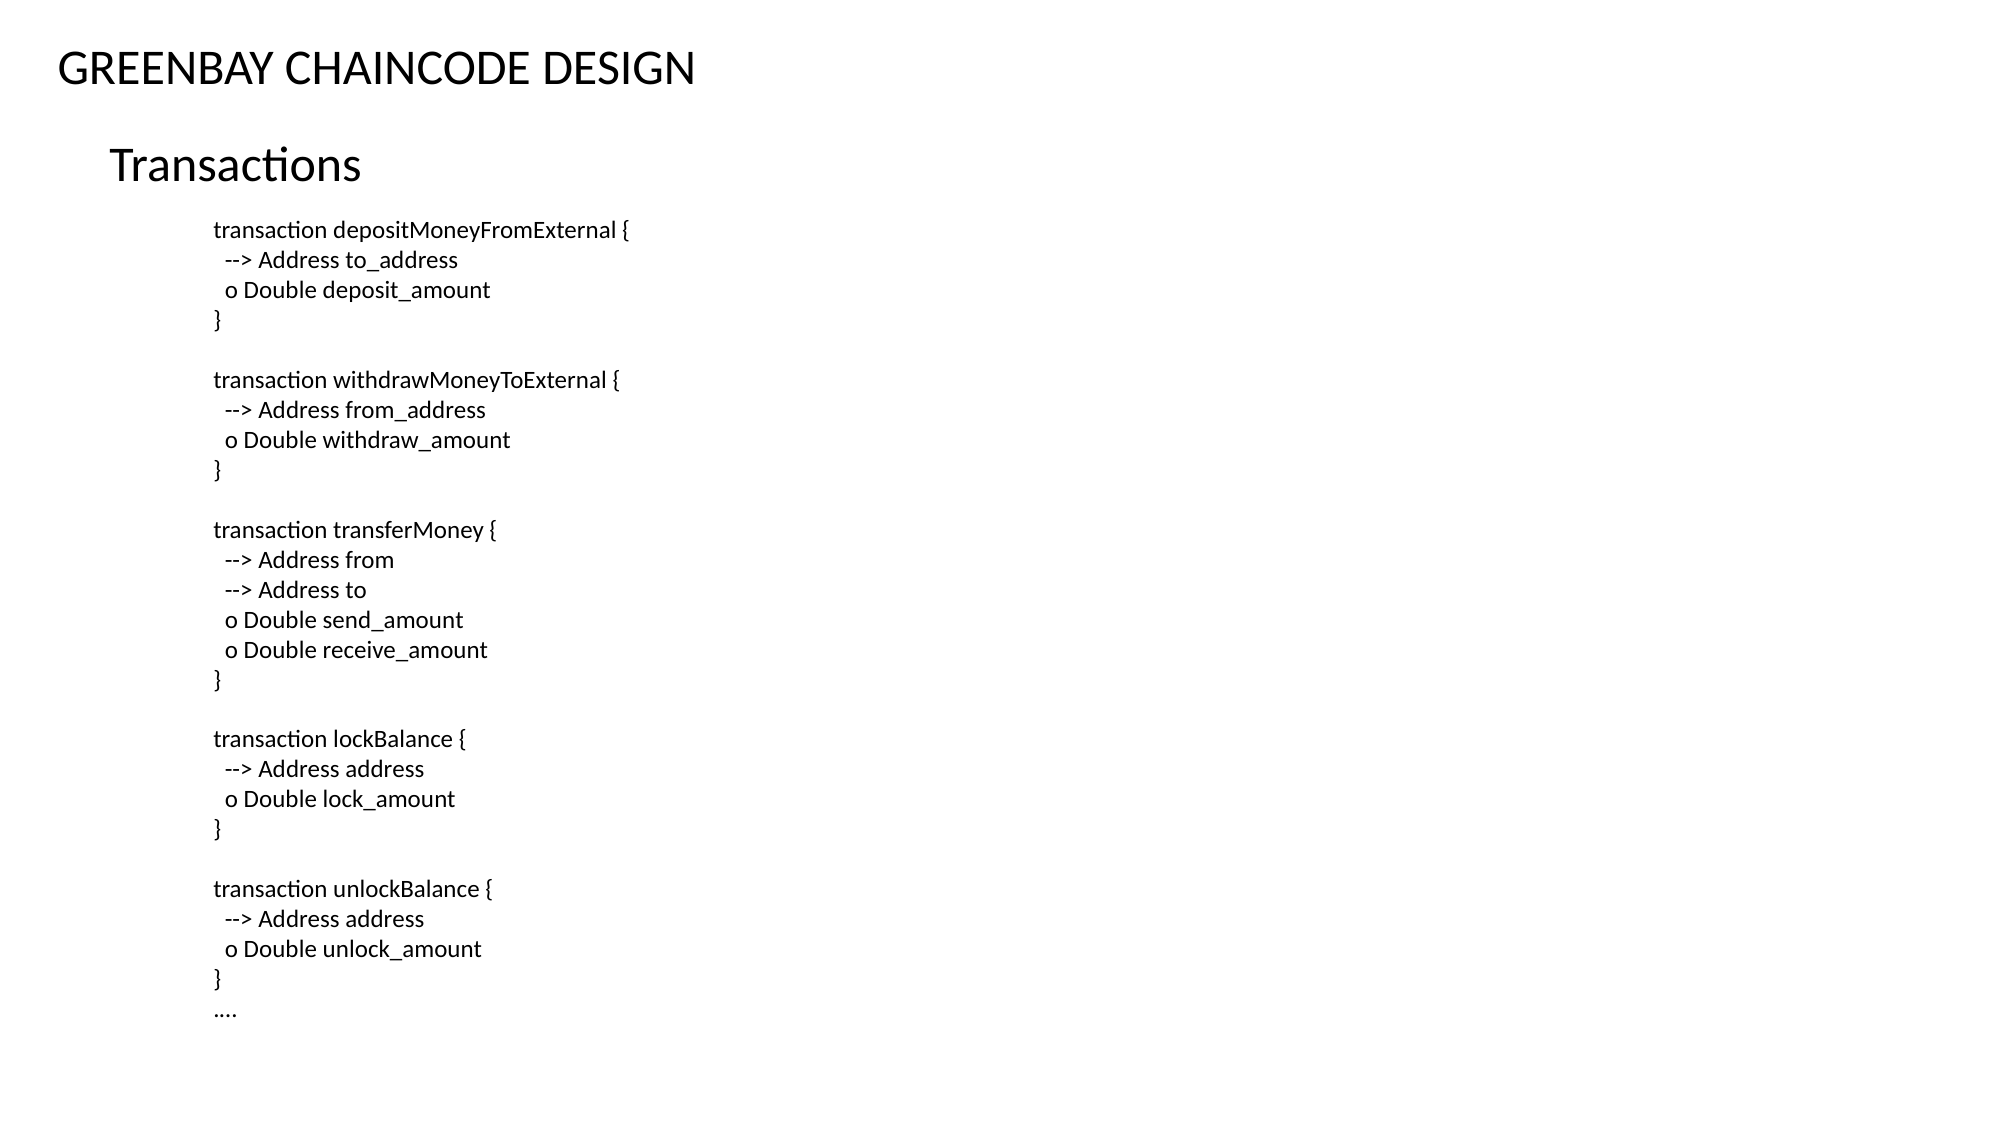

GREENBAY CHAINCODE DESIGN
Transactions

transaction depositMoneyFromExternal {
  --> Address to_address
  o Double deposit_amount
}

transaction withdrawMoneyToExternal {
  --> Address from_address
  o Double withdraw_amount
}

transaction transferMoney {
  --> Address from
  --> Address to
  o Double send_amount
  o Double receive_amount
}

transaction lockBalance {
  --> Address address
  o Double lock_amount
}

transaction unlockBalance {
  --> Address address
  o Double unlock_amount
}
.…